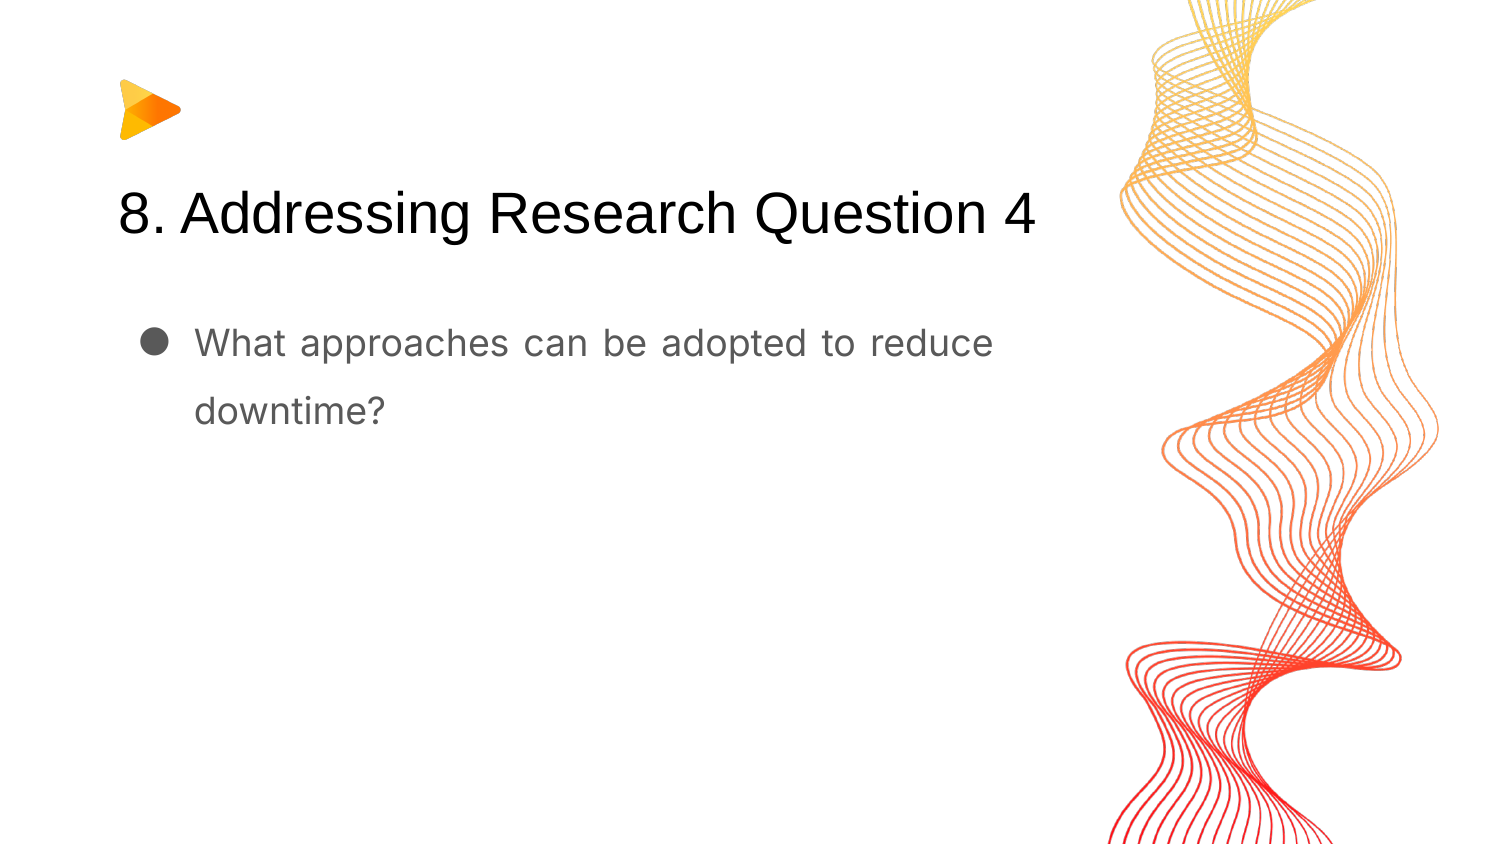

# 8. Addressing Research Question 4
What approaches can be adopted to reduce downtime?